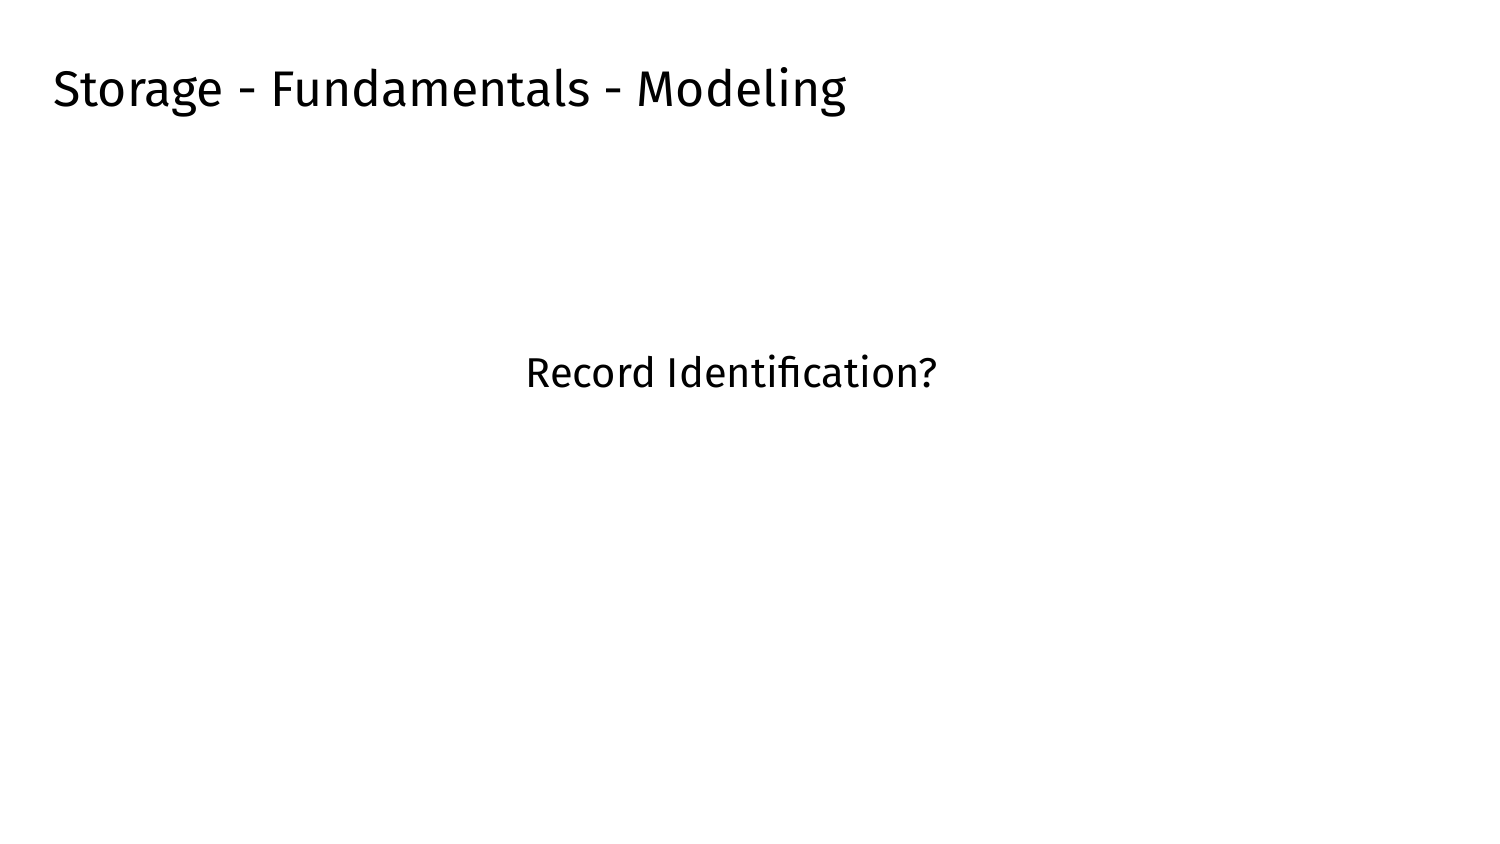

# Storage - Fundamentals - Modeling
Record Identification?